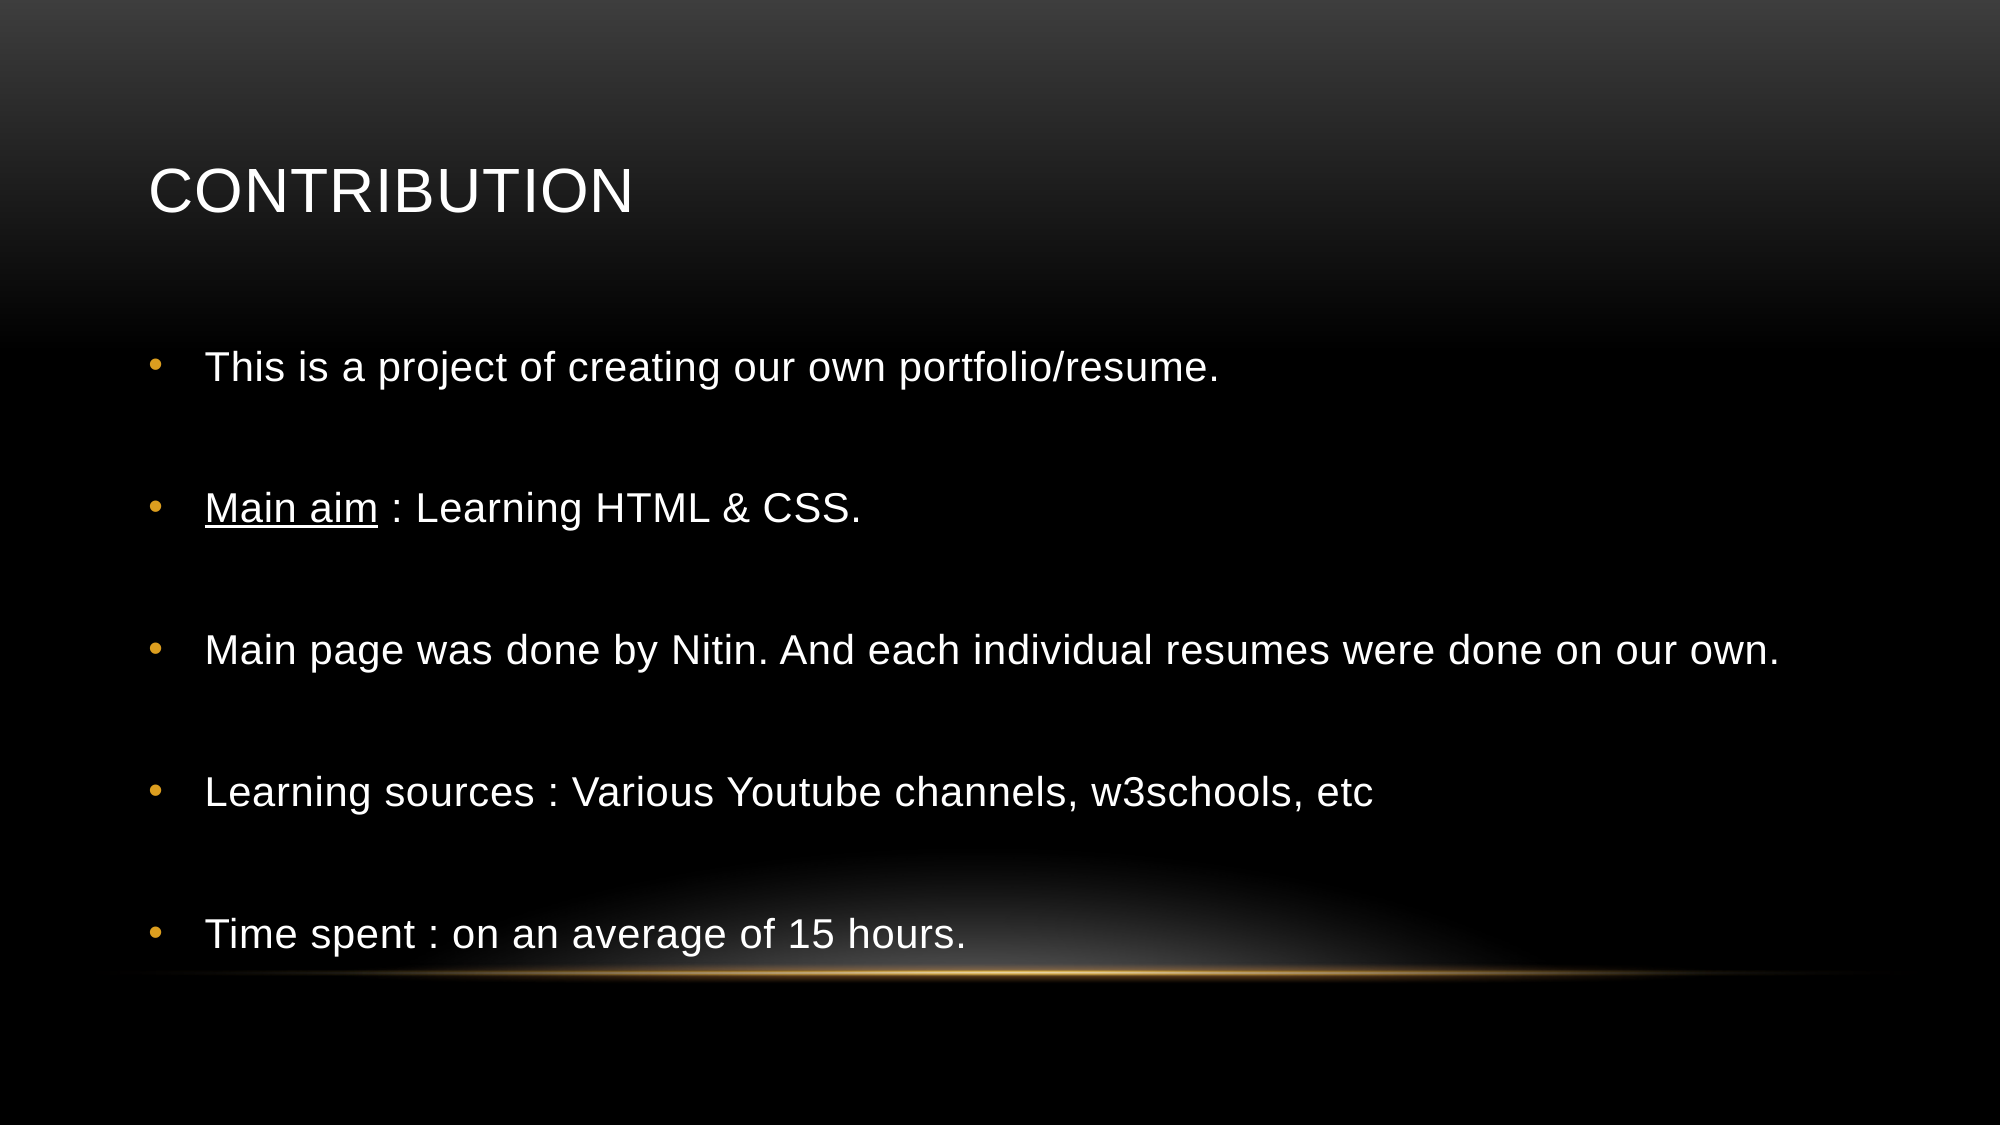

# contribution
This is a project of creating our own portfolio/resume.

Main aim : Learning HTML & CSS.

Main page was done by Nitin. And each individual resumes were done on our own.

Learning sources : Various Youtube channels, w3schools, etc

Time spent : on an average of 15 hours.